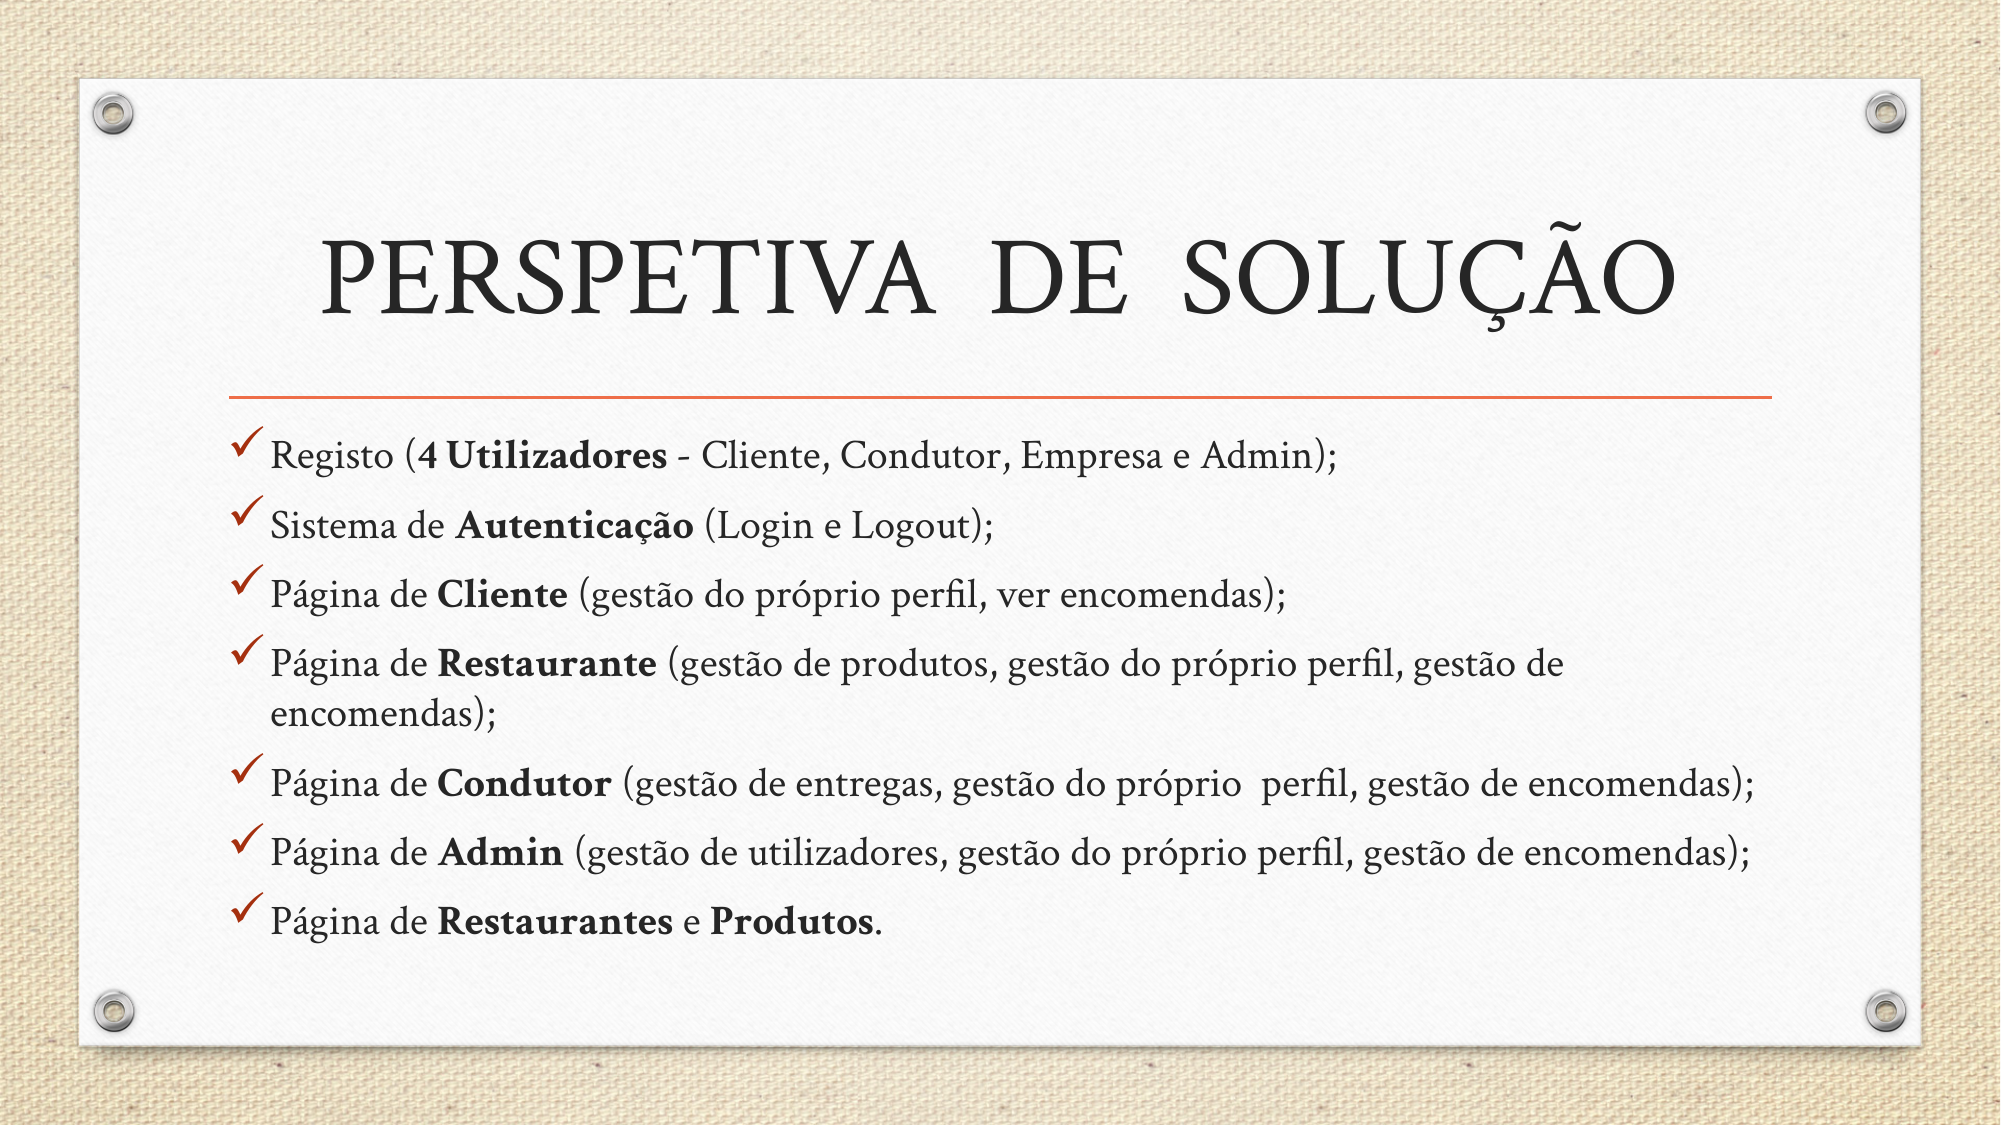

# PERSPETIVA  DE  SOLUÇÃO
Registo (4 Utilizadores - Cliente, Condutor, Empresa e Admin);
Sistema de Autenticação (Login e Logout);
Página de Cliente (gestão do próprio perfil, ver encomendas);
Página de Restaurante (gestão de produtos, gestão do próprio perfil, gestão de encomendas);
Página de Condutor (gestão de entregas, gestão do próprio  perfil, gestão de encomendas);
Página de Admin (gestão de utilizadores, gestão do próprio perfil, gestão de encomendas);
Página de Restaurantes e Produtos.